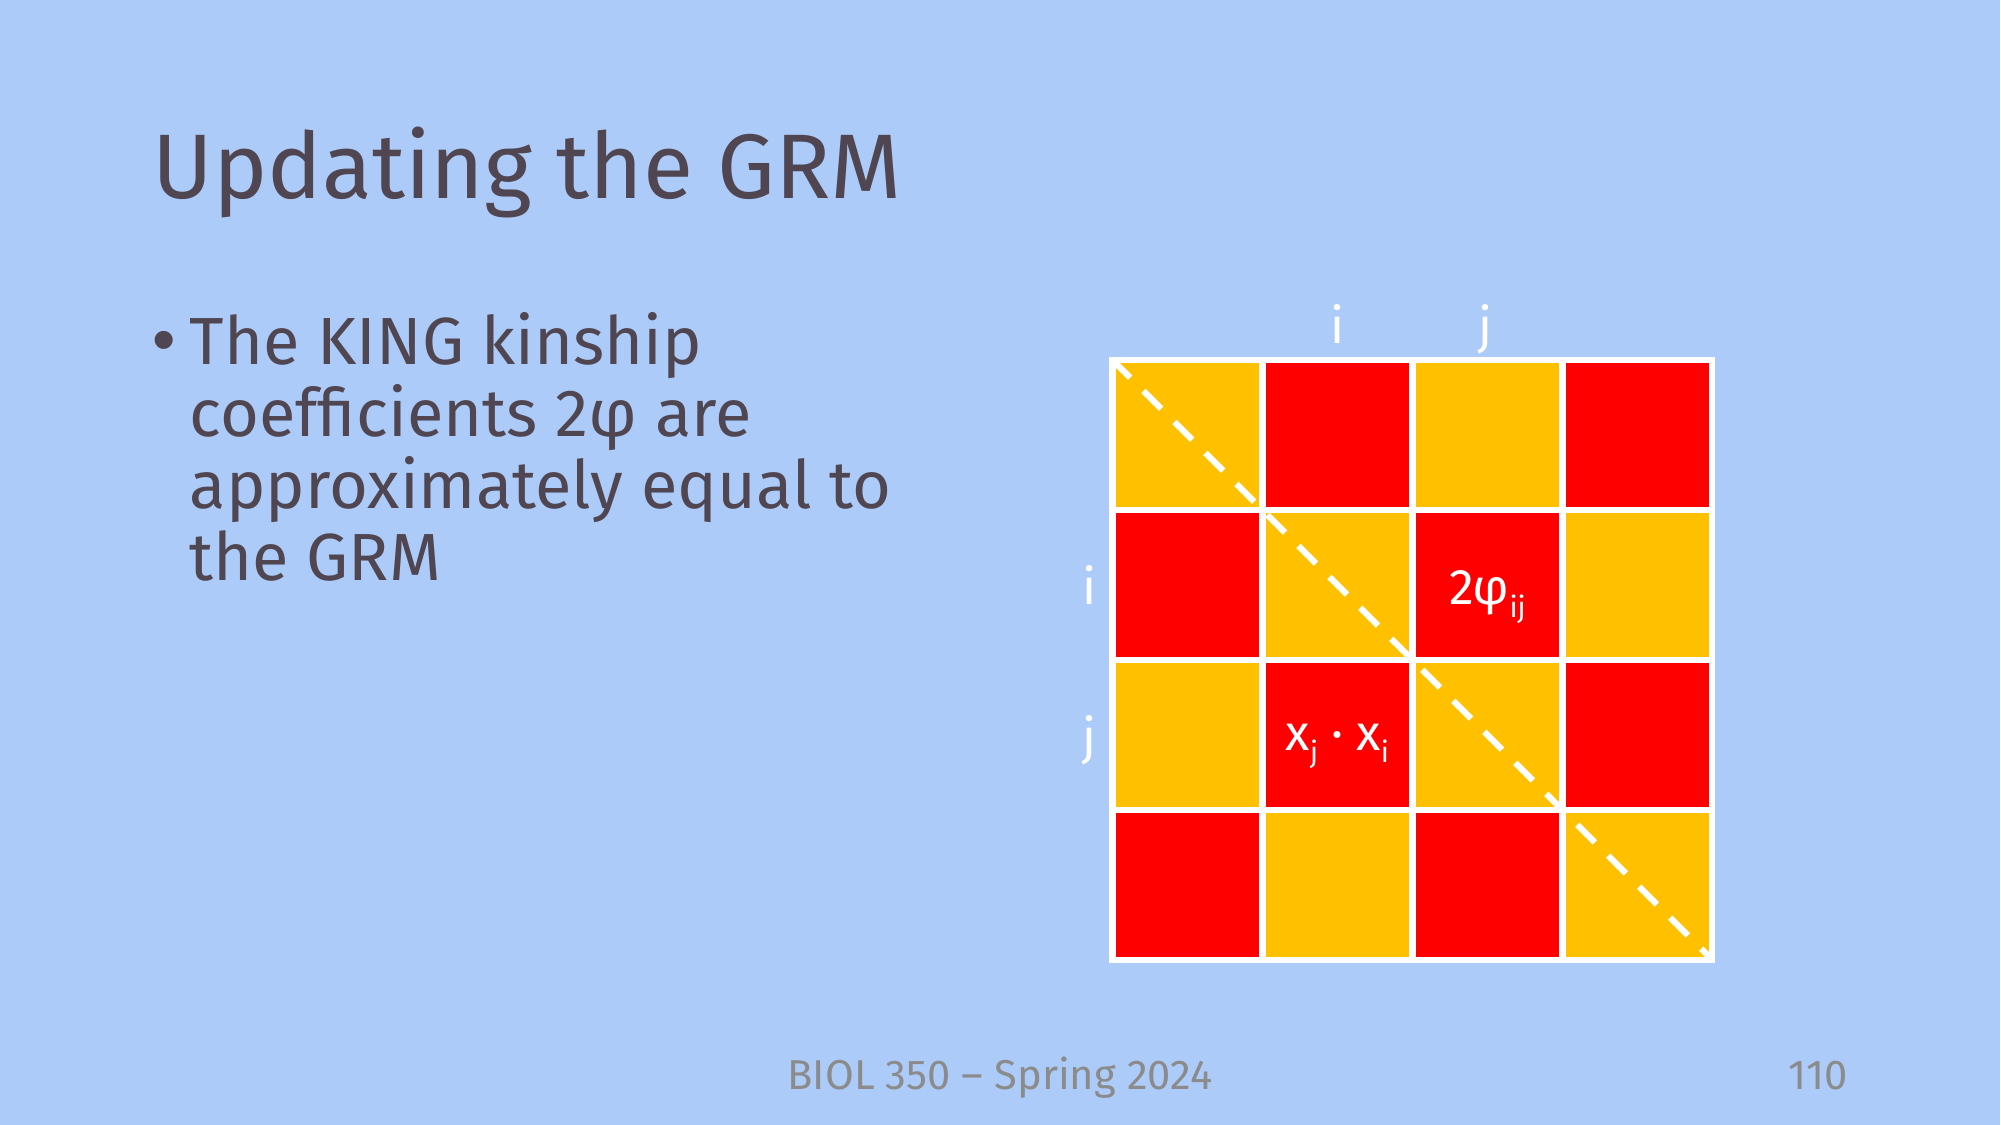

# Updating the GRM
j
i
The KING kinship coefficients 2φ are approximately equal to the GRM

2φij
i

xj · xi
j

BIOL 350 – Spring 2024
110